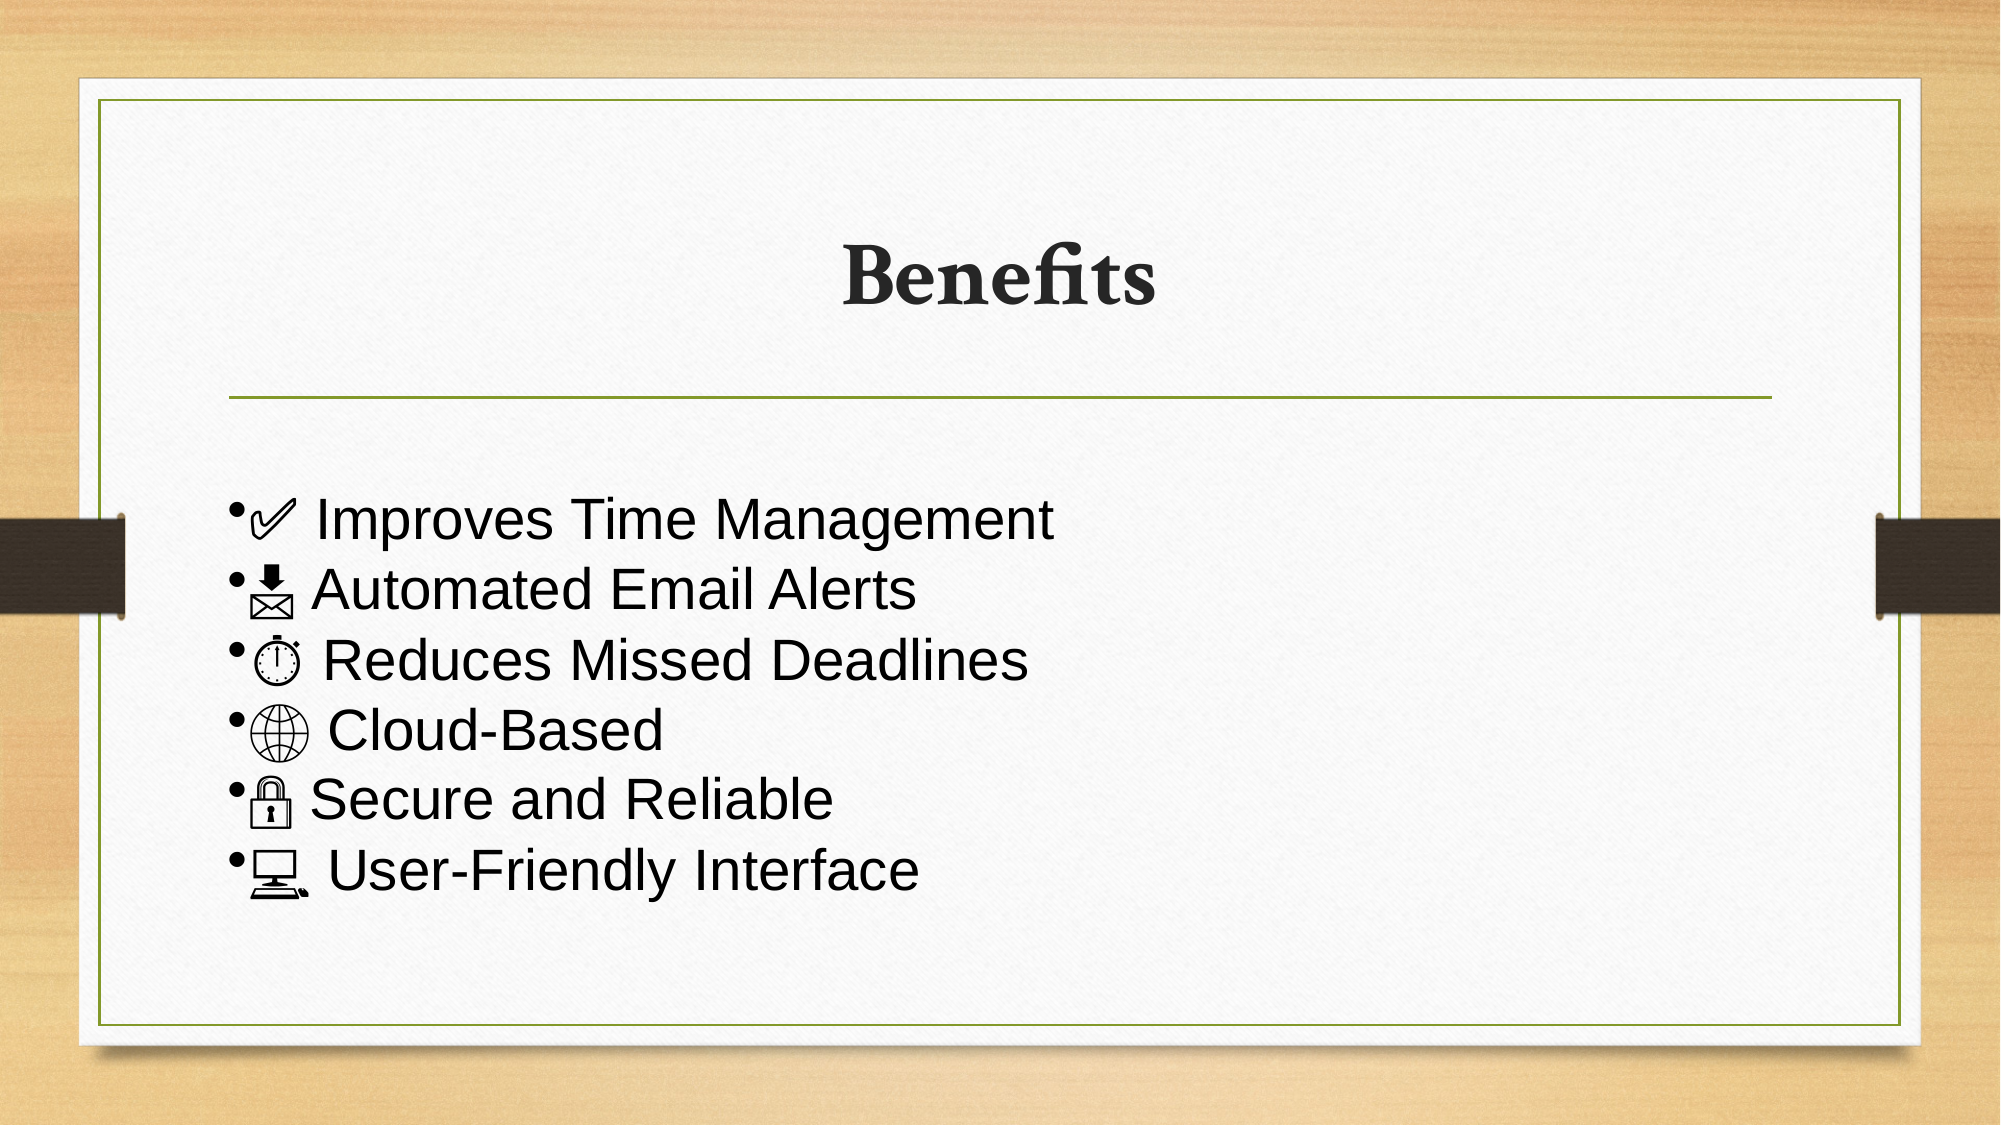

# Benefits
✅ Improves Time Management
📩 Automated Email Alerts
⏱️ Reduces Missed Deadlines
🌐 Cloud-Based
🔒 Secure and Reliable
💻 User-Friendly Interface